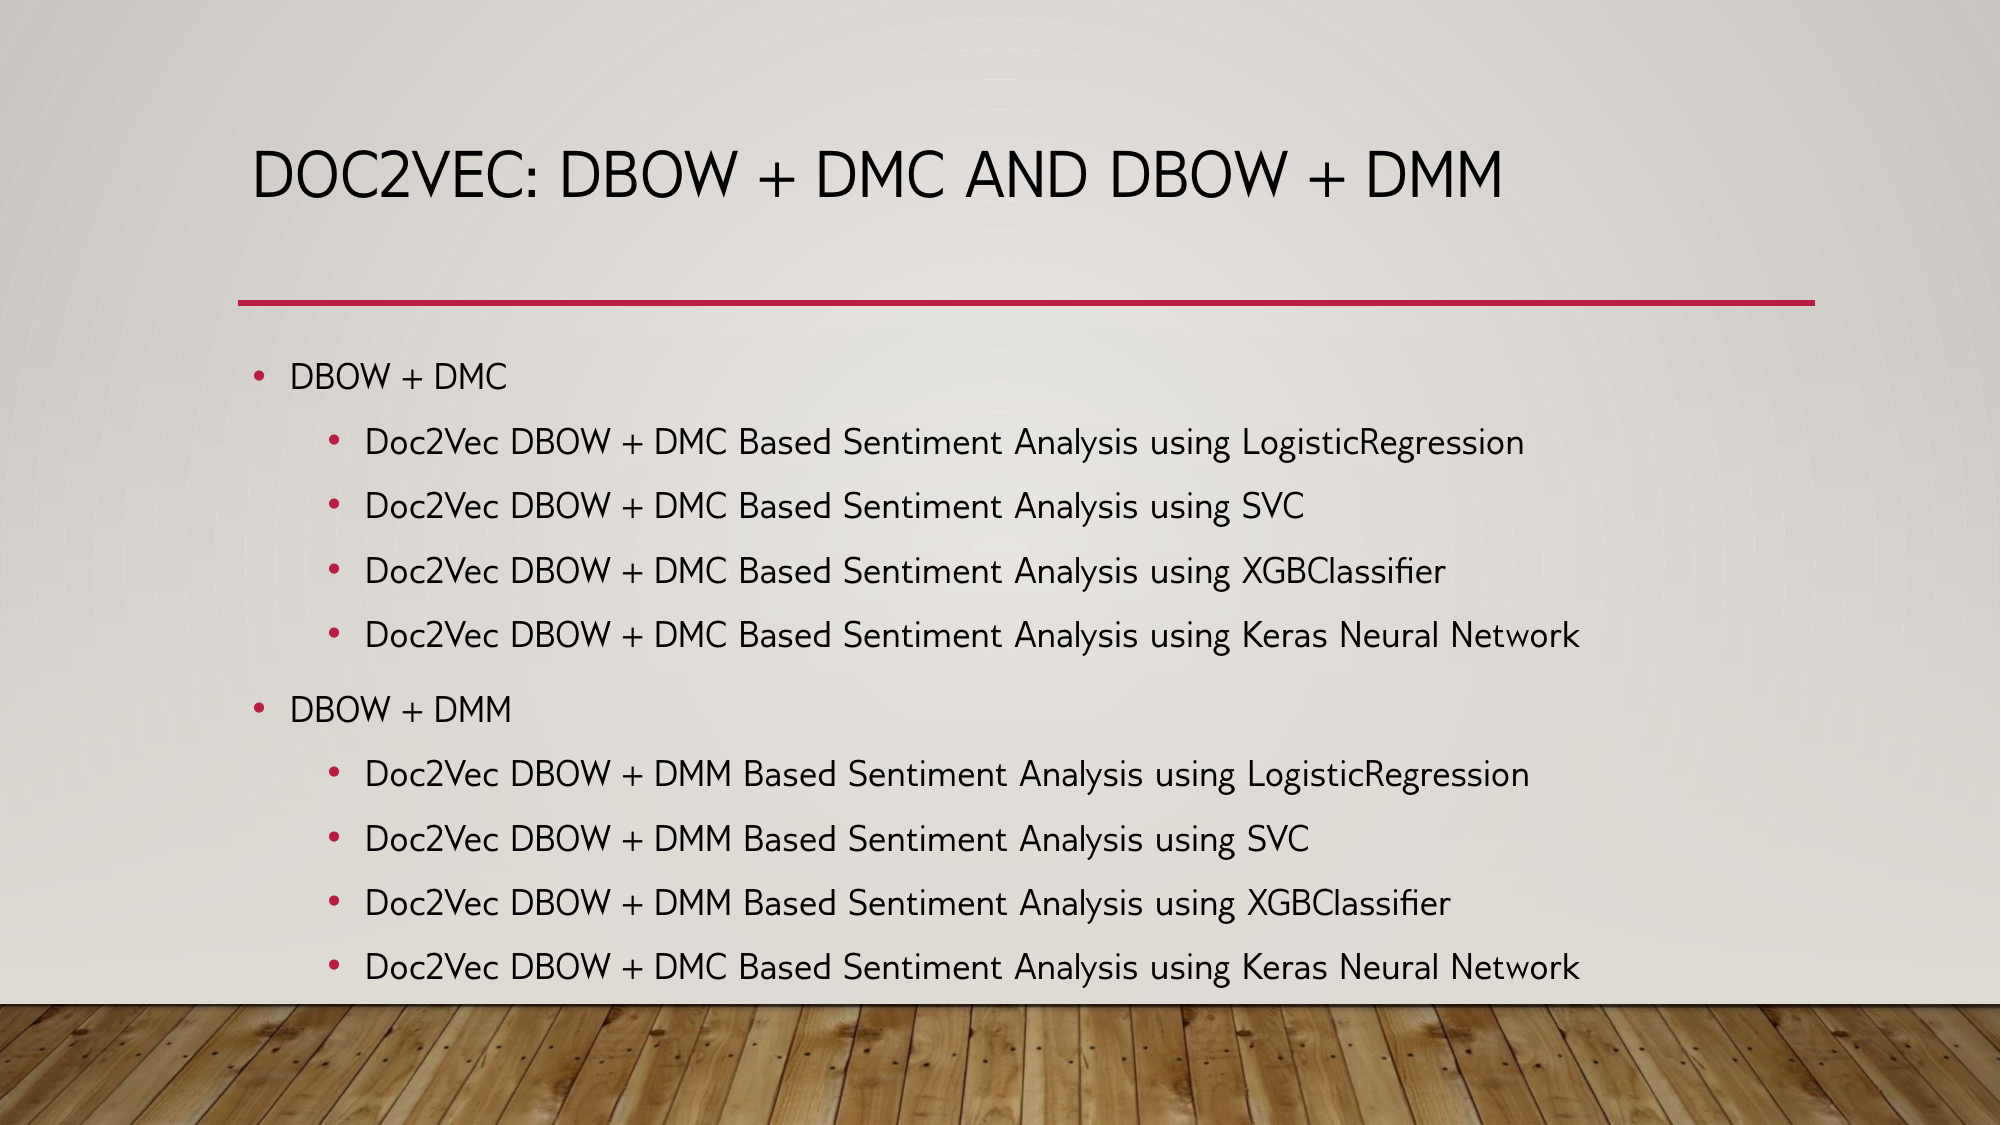

# Doc2Vec: DBOW + DMC and DBOW + DMM
DBOW + DMC
Doc2Vec DBOW + DMC Based Sentiment Analysis using LogisticRegression
Doc2Vec DBOW + DMC Based Sentiment Analysis using SVC
Doc2Vec DBOW + DMC Based Sentiment Analysis using XGBClassifier
Doc2Vec DBOW + DMC Based Sentiment Analysis using Keras Neural Network
DBOW + DMM
Doc2Vec DBOW + DMM Based Sentiment Analysis using LogisticRegression
Doc2Vec DBOW + DMM Based Sentiment Analysis using SVC
Doc2Vec DBOW + DMM Based Sentiment Analysis using XGBClassifier
Doc2Vec DBOW + DMC Based Sentiment Analysis using Keras Neural Network